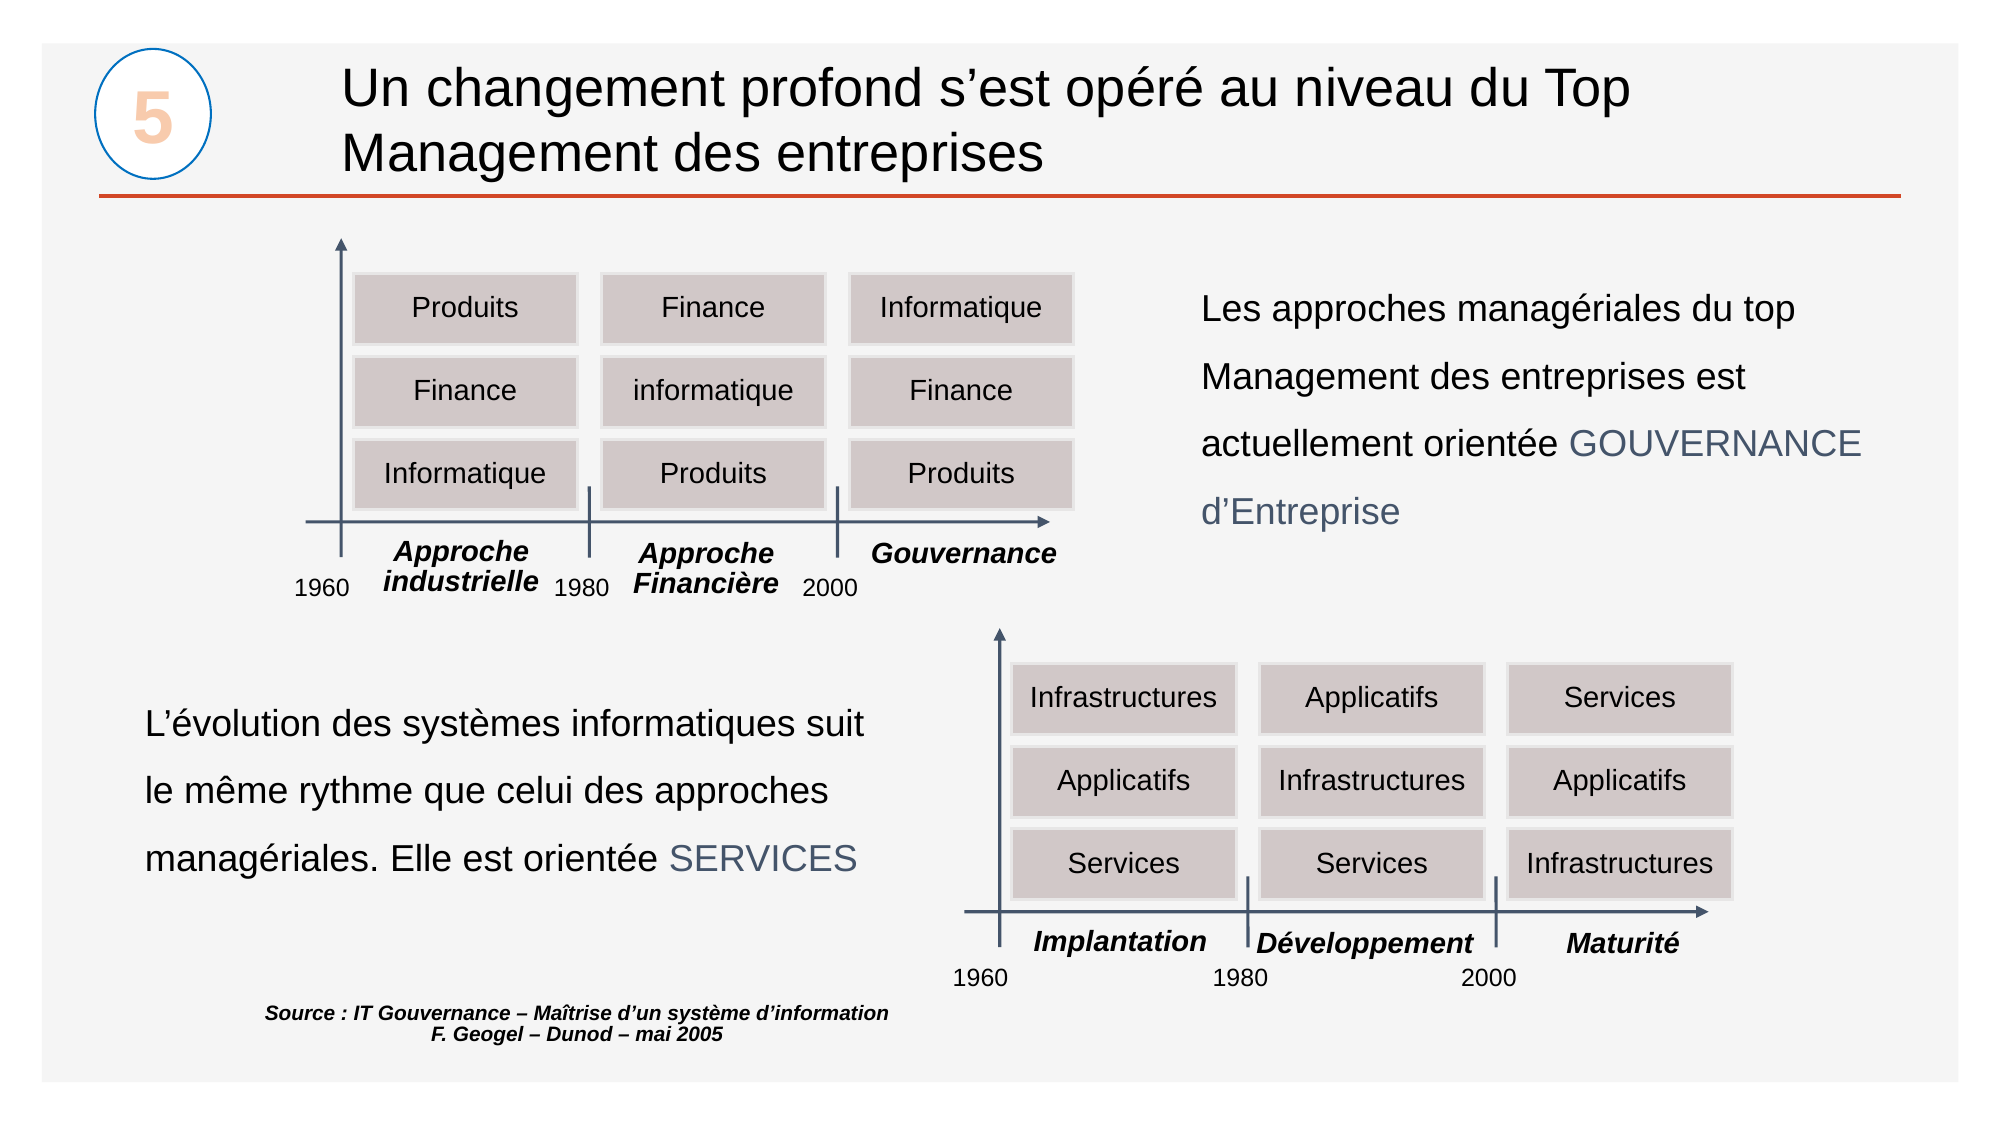

# Un changement profond s’est opéré au niveau du Top Management des entreprises
5

Produits
Finance
Informatique
Finance
informatique
Finance
Informatique
Produits
Produits

Approche
industrielle
Approche
Financière
Gouvernance
1960
1980
2000
Les approches managériales du top Management des entreprises est actuellement orientée GOUVERNANCE d’Entreprise

Infrastructures
Applicatifs
Services
L’évolution des systèmes informatiques suit le même rythme que celui des approches managériales. Elle est orientée SERVICES
Applicatifs
Infrastructures
Applicatifs
Services
Services
Infrastructures

Implantation
Développement
Maturité
1960
1980
2000
Source : IT Gouvernance – Maîtrise d’un système d’information
F. Geogel – Dunod – mai 2005